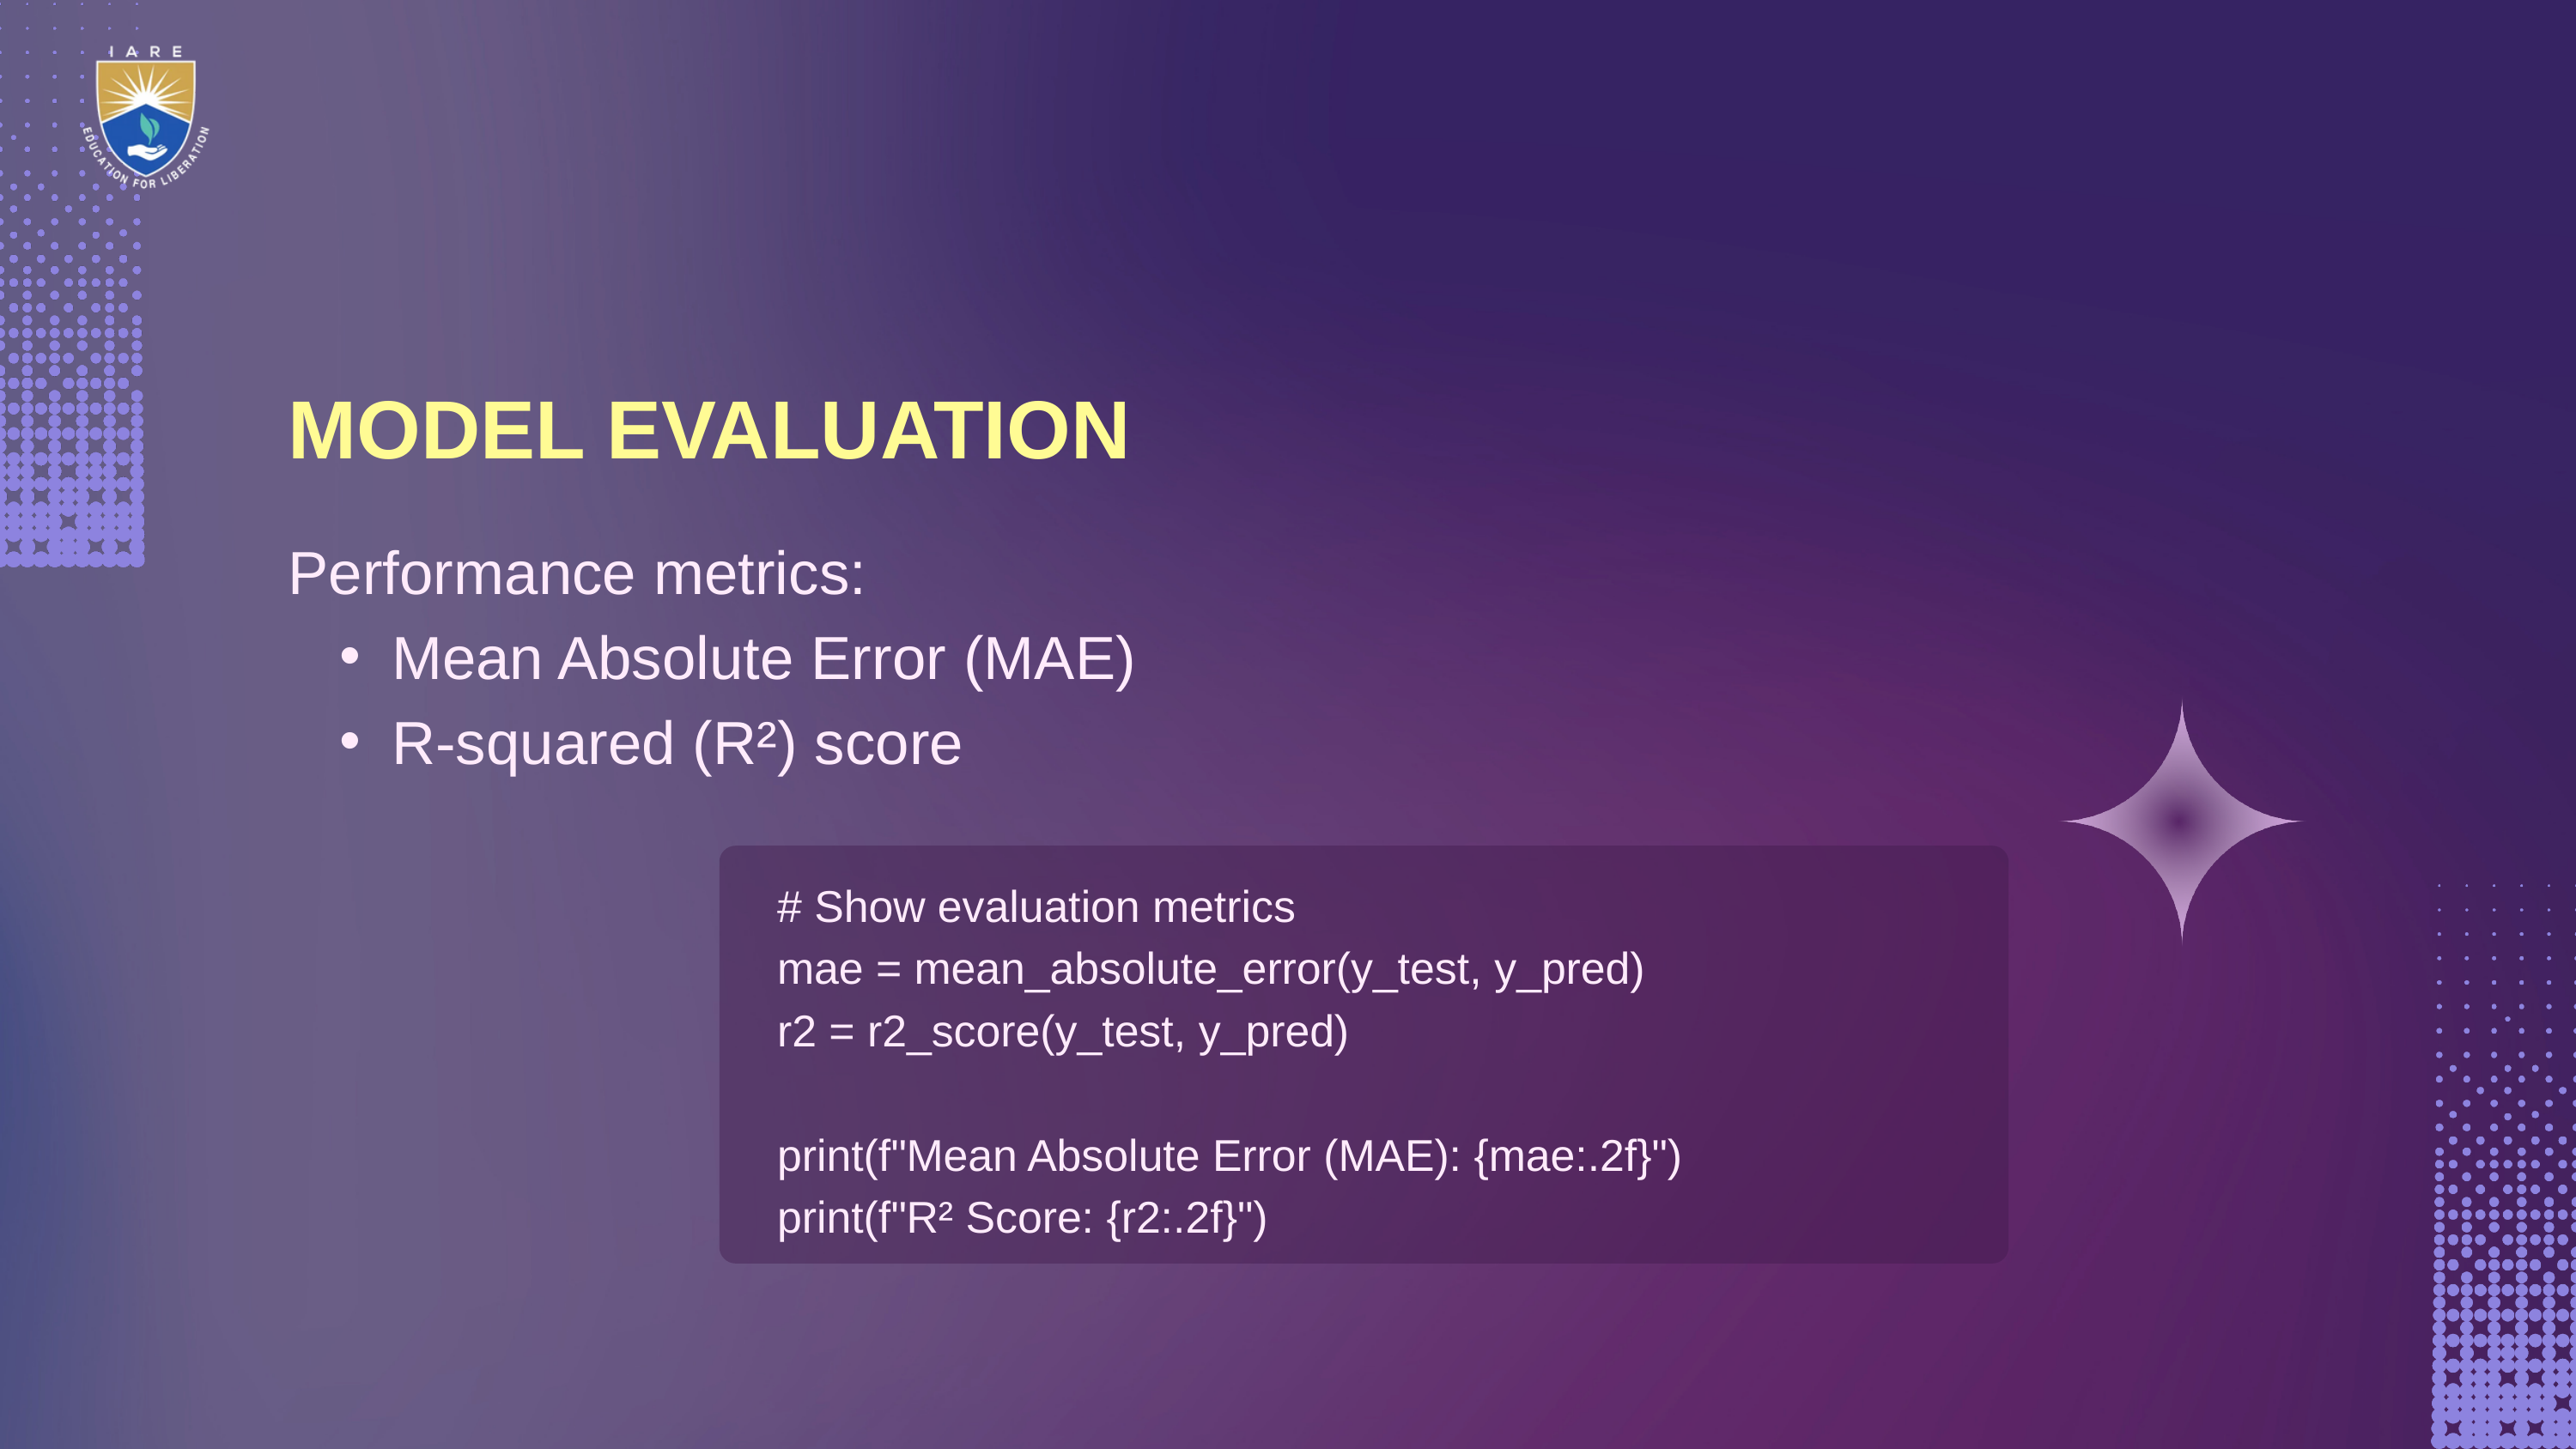

MODEL EVALUATION
Performance metrics:
Mean Absolute Error (MAE)
R-squared (R²) score

# Show evaluation metrics
mae = mean_absolute_error(y_test, y_pred)
r2 = r2_score(y_test, y_pred)

print(f"Mean Absolute Error (MAE): {mae:.2f}")
print(f"R² Score: {r2:.2f}")